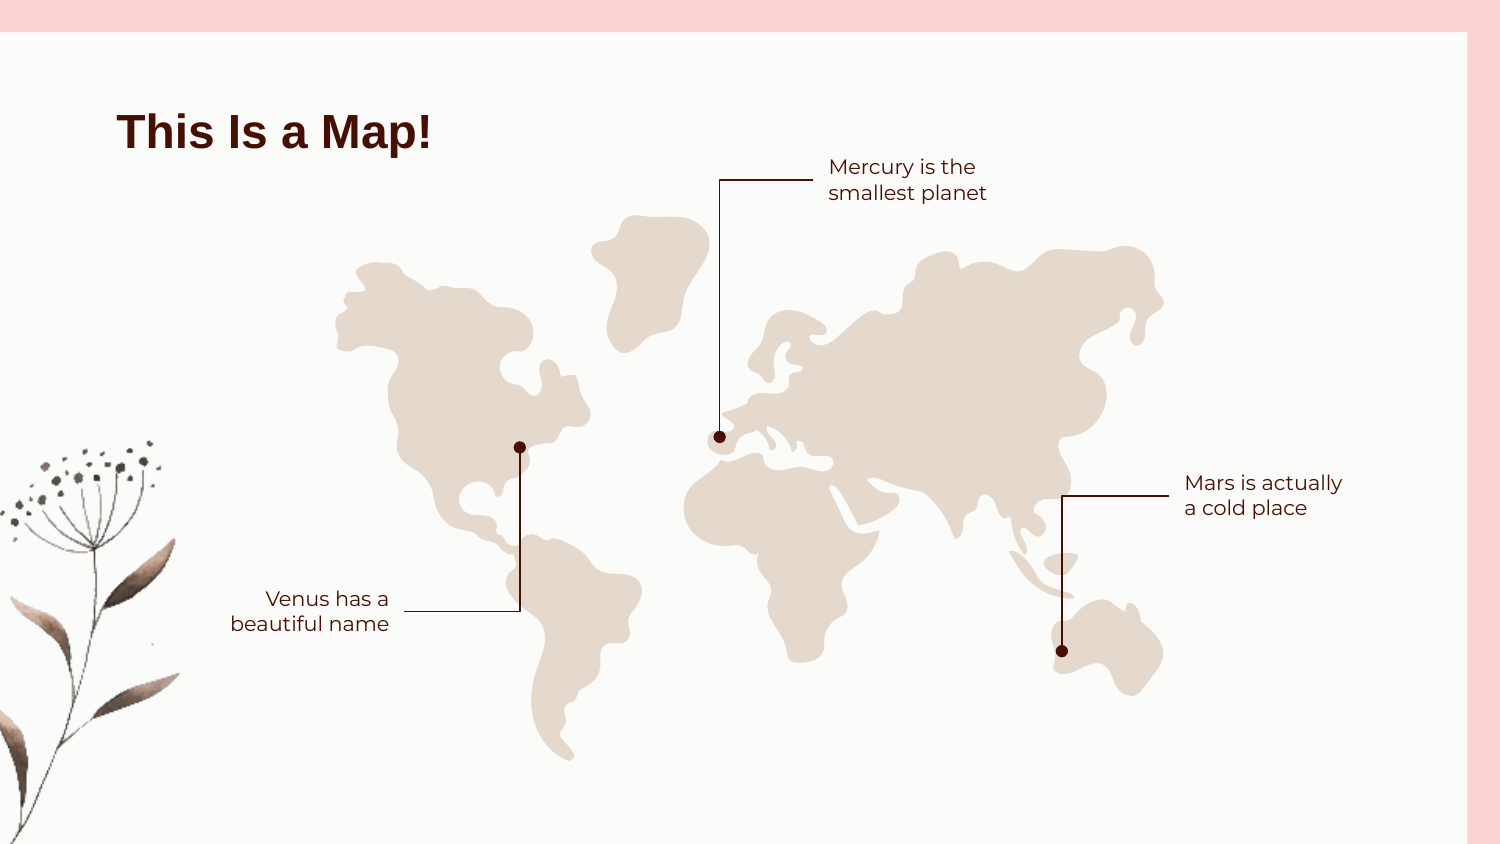

# This Is a Map!
Mercury is the smallest planet

Mars is actually a cold place

Venus has a beautiful name